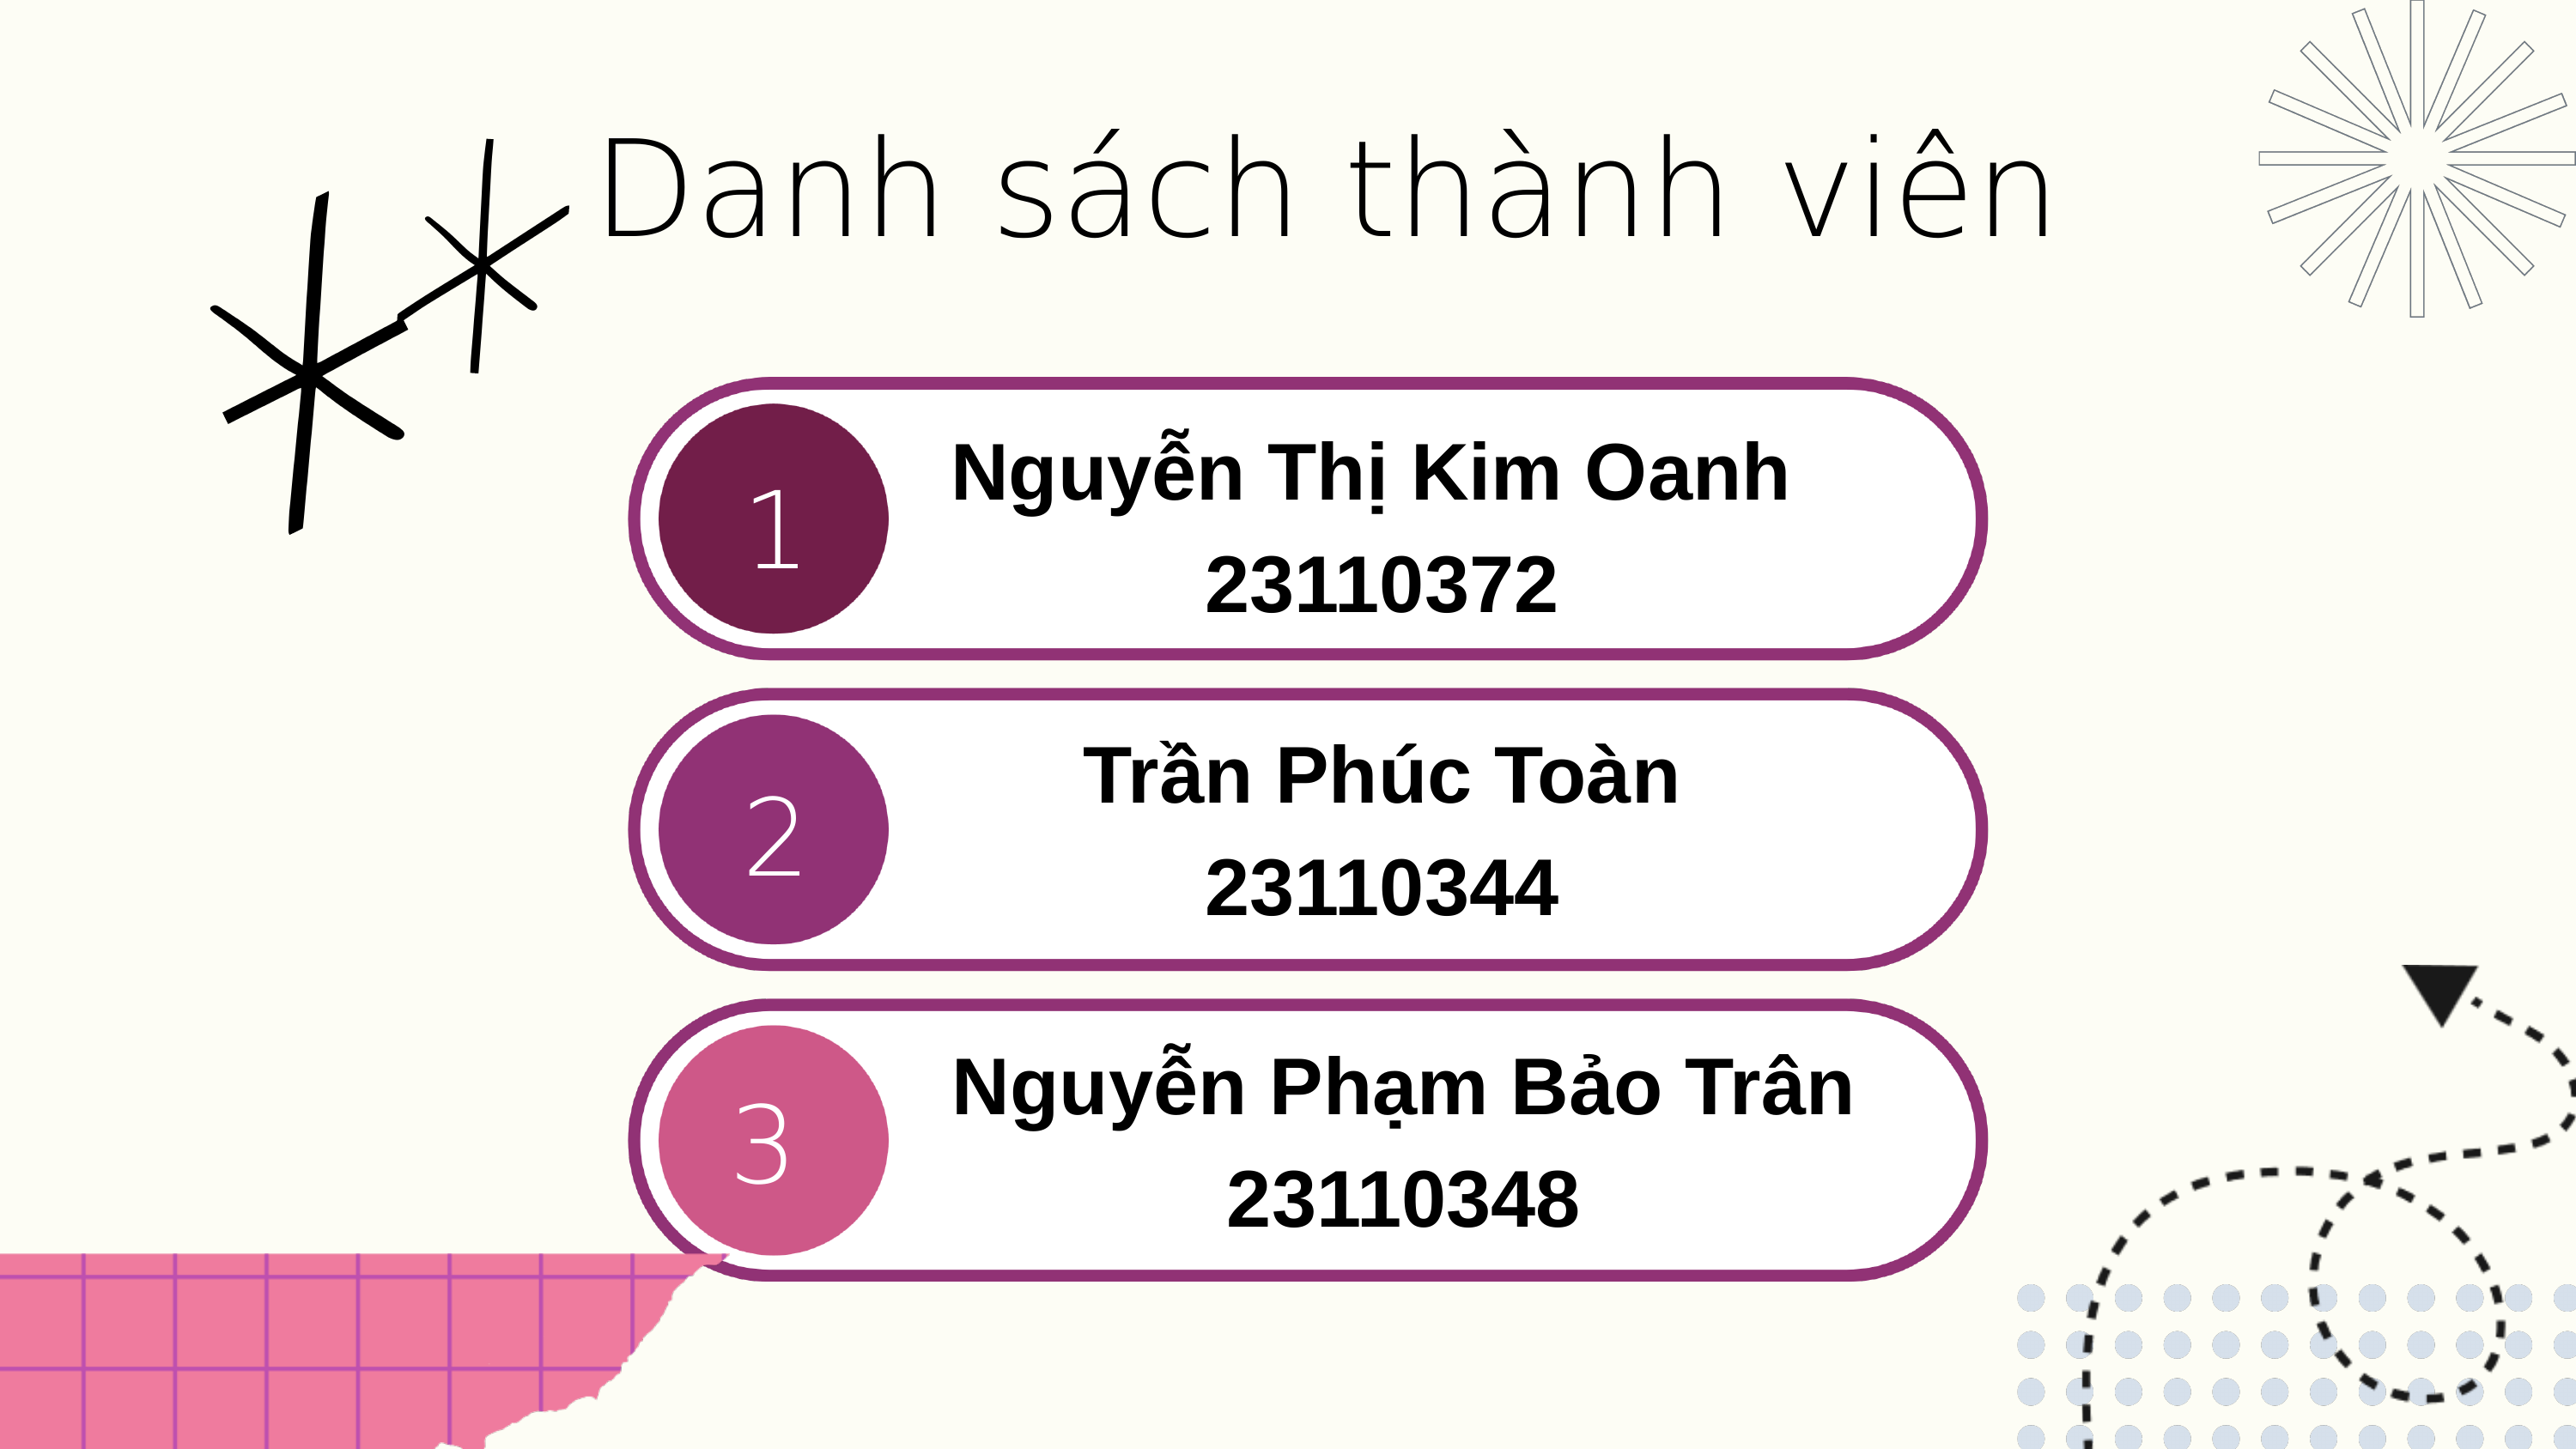

Danh sách thành viên

Nguyễn Thị Kim Oanh
23110372
1

Trần Phúc Toàn
23110344
2

Nguyễn Phạm Bảo Trân
23110348
3